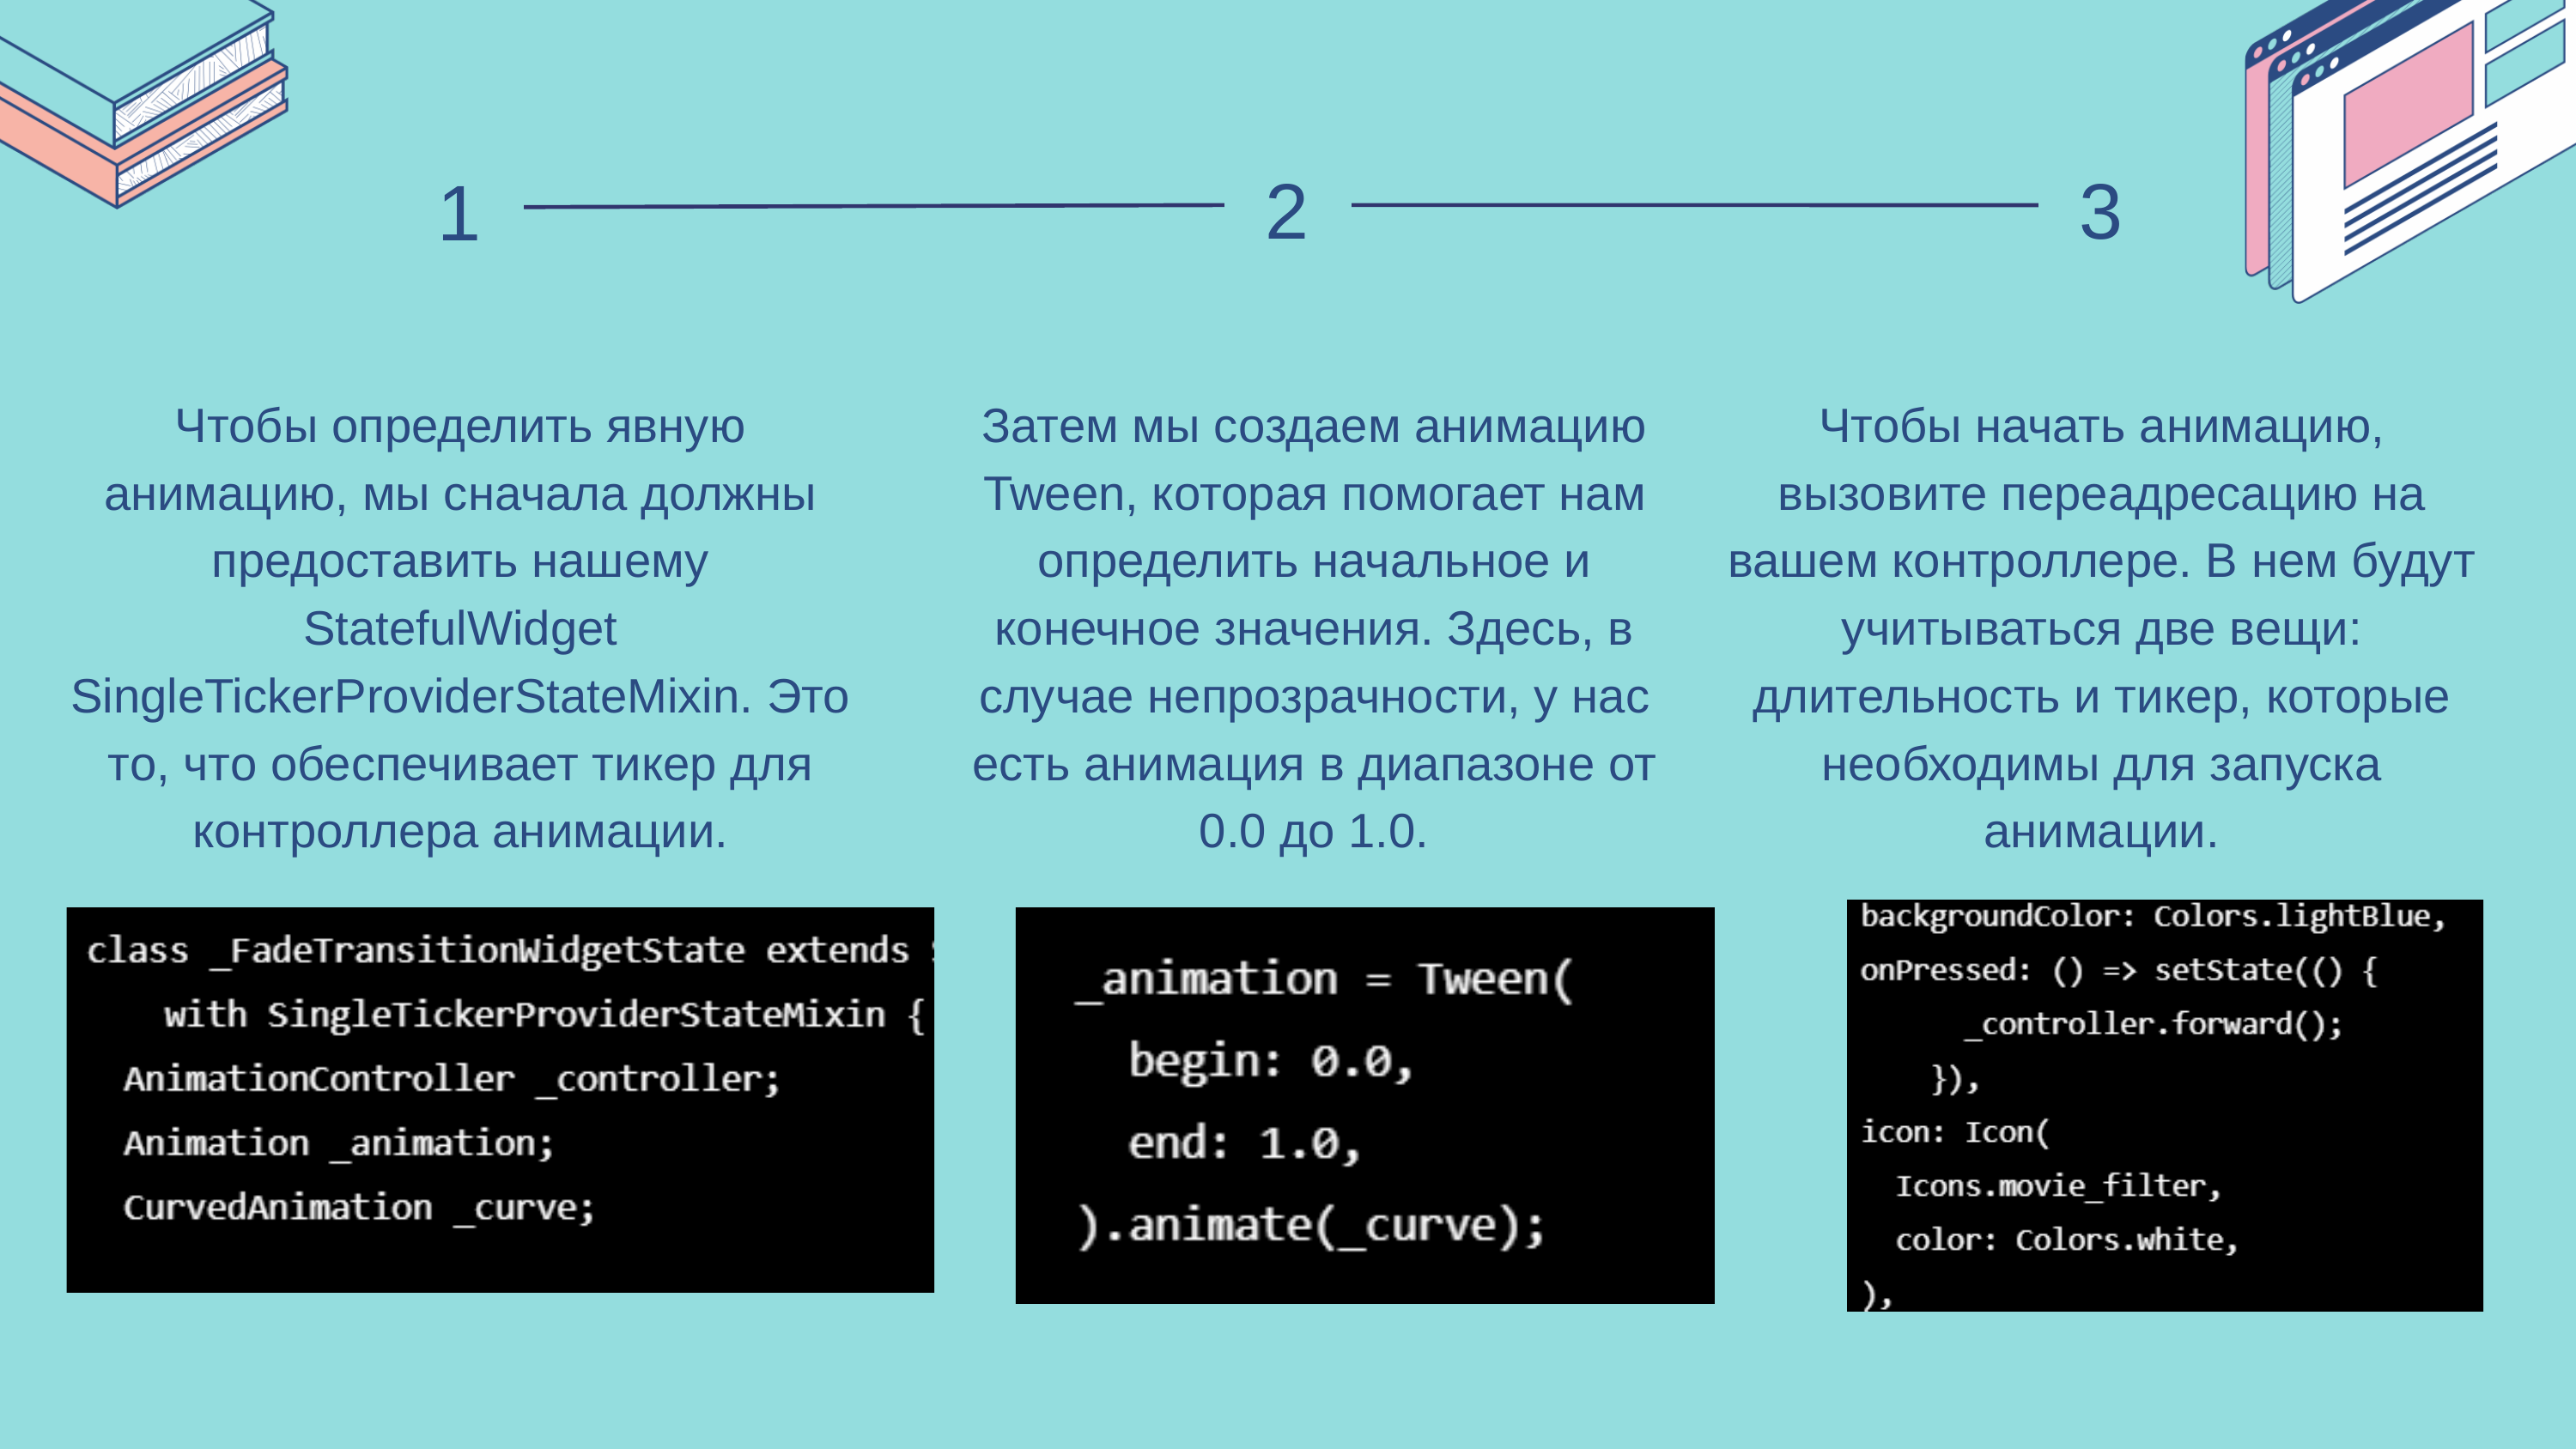

3

2

1

Чтобы определить явную анимацию, мы сначала должны предоставить нашему StatefulWidget SingleTickerProviderStateMixin. Это то, что обеспечивает тикер для контроллера анимации.
Затем мы создаем анимацию Tween, которая помогает нам определить начальное и конечное значения. Здесь, в случае непрозрачности, у нас есть анимация в диапазоне от 0.0 до 1.0.
Чтобы начать анимацию, вызовите переадресацию на вашем контроллере. В нем будут учитываться две вещи: длительность и тикер, которые необходимы для запуска анимации.